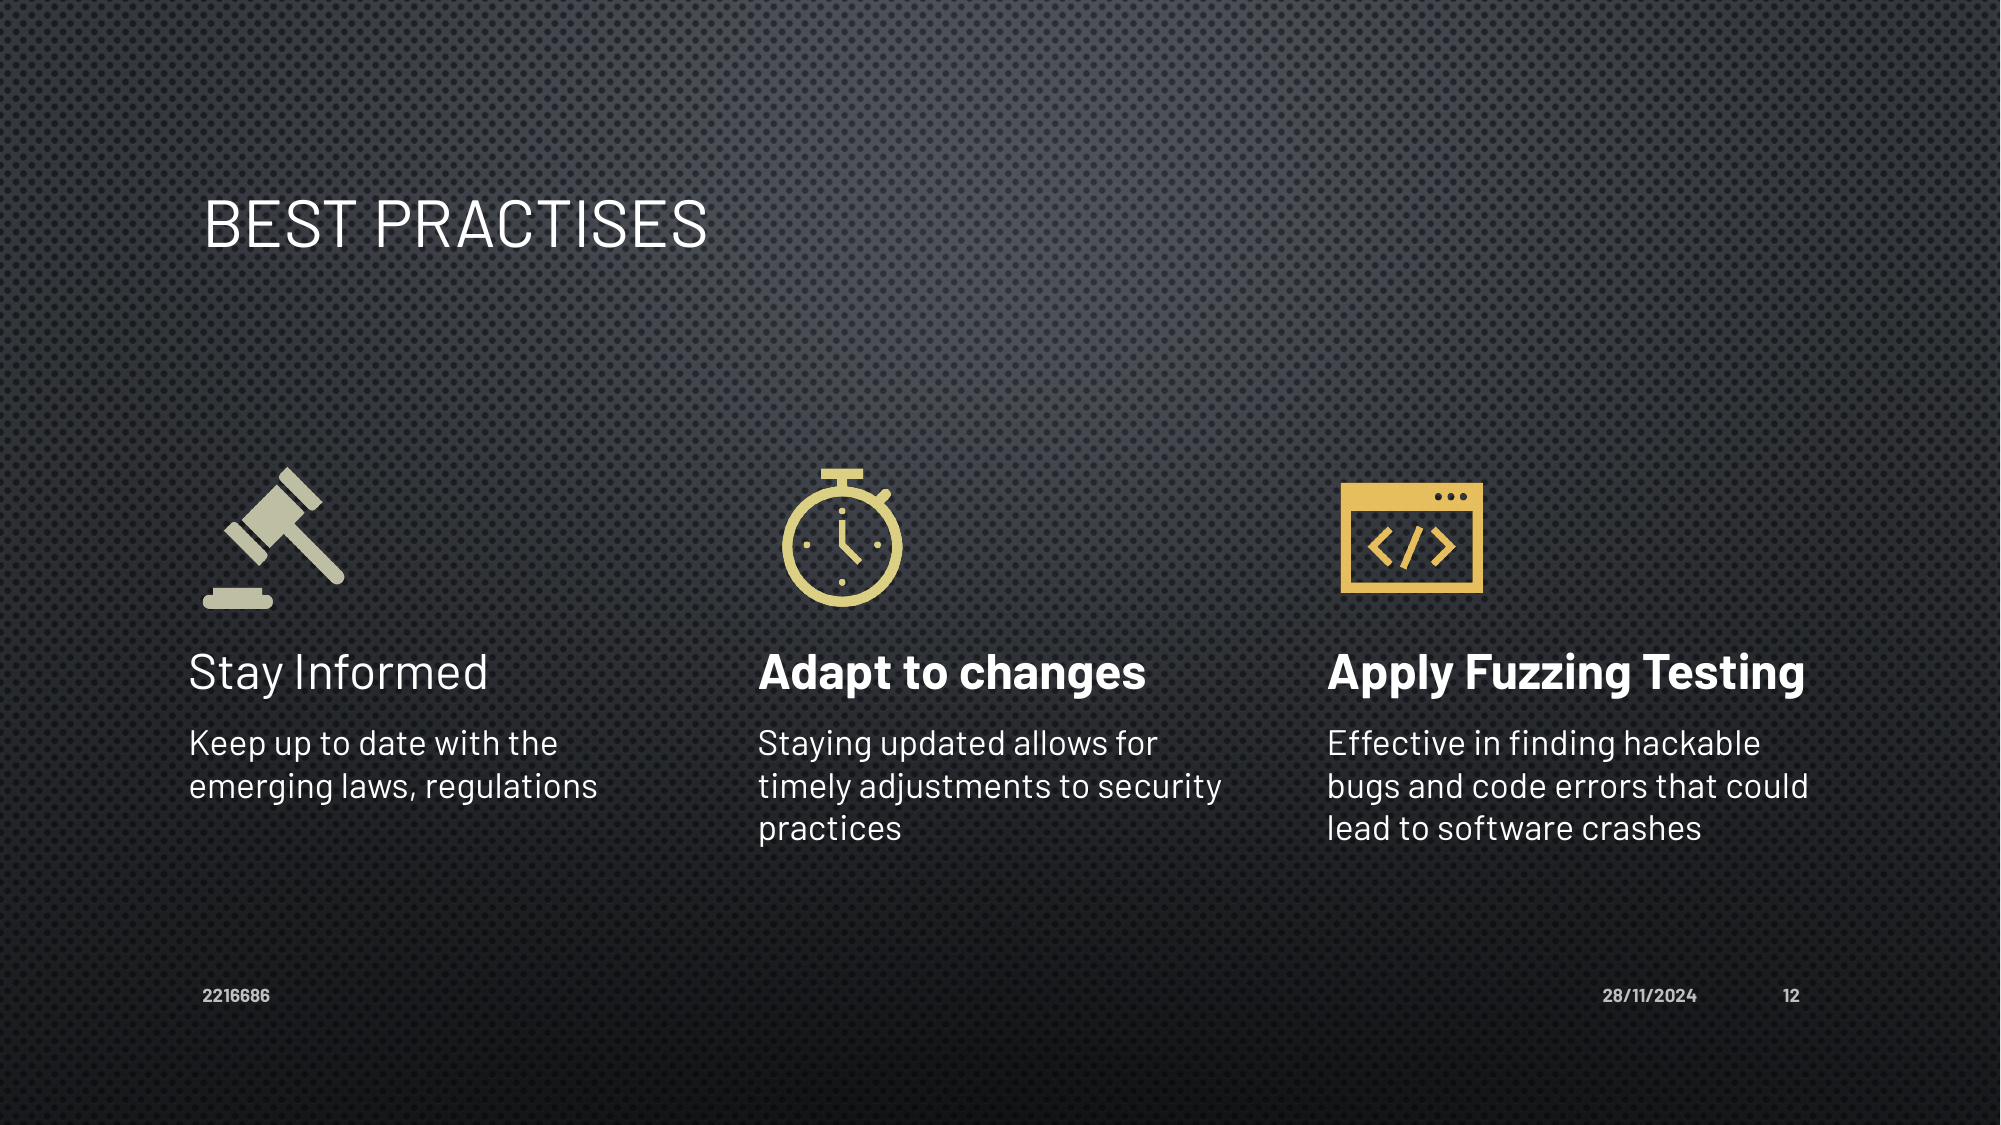

# Best Practises
Stay Informed
Keep up to date with the emerging laws, regulations
Adapt to changes
Staying updated allows for timely adjustments to security practices
Apply Fuzzing Testing
Effective in finding hackable bugs and code errors that could lead to software crashes
2216686
28/11/2024
12